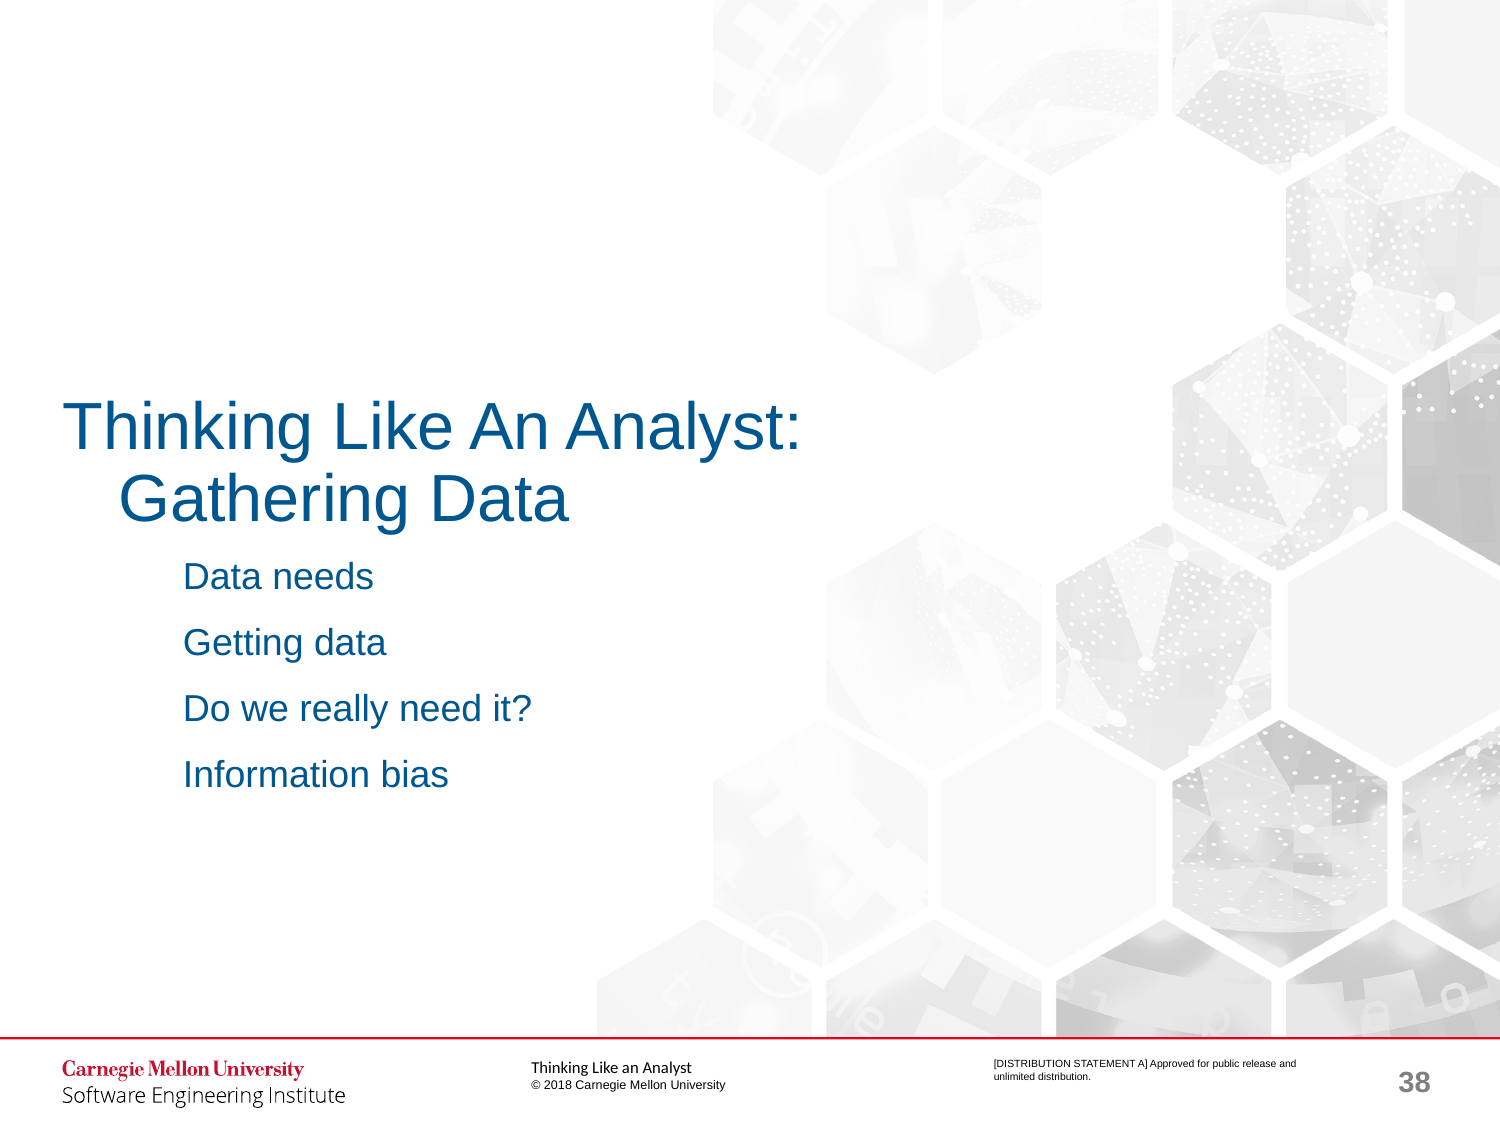

# Thinking Like An Analyst: Gathering Data
Data needs
Getting data
Do we really need it?
Information bias